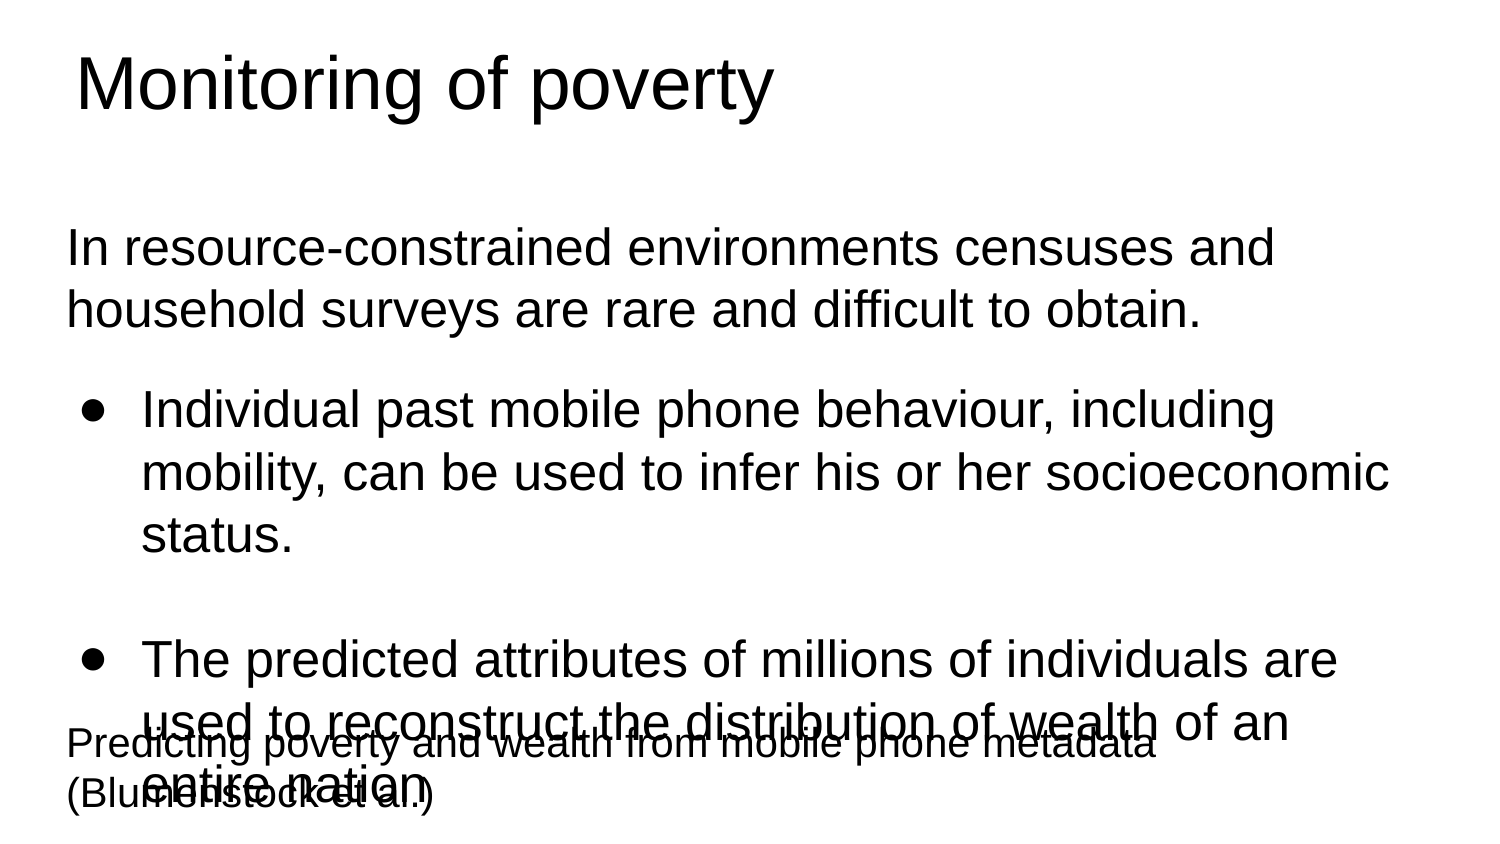

Monitoring of poverty
In resource-constrained environments censuses and household surveys are rare and difficult to obtain.
Individual past mobile phone behaviour, including mobility, can be used to infer his or her socioeconomic status.

The predicted attributes of millions of individuals are used to reconstruct the distribution of wealth of an entire nation
Predicting poverty and wealth from mobile phone metadata (Blumenstock et al.)